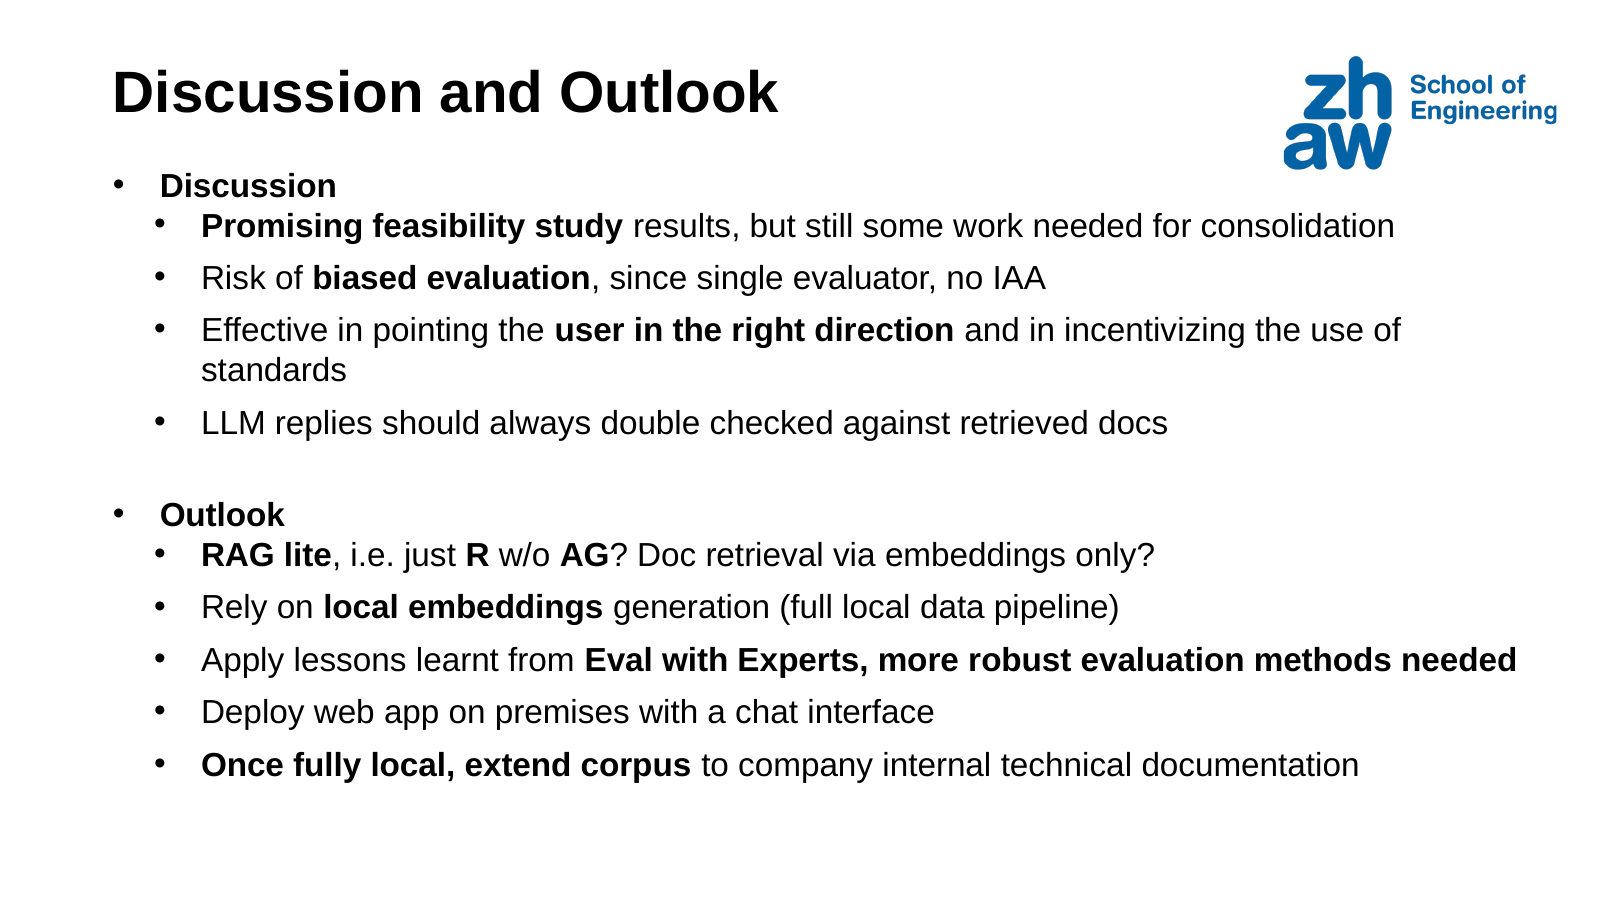

# Discussion and Outlook
Discussion
Promising feasibility study results, but still some work needed for consolidation
Risk of biased evaluation, since single evaluator, no IAA
Effective in pointing the user in the right direction and in incentivizing the use of standards
LLM replies should always double checked against retrieved docs

Outlook
RAG lite, i.e. just R w/o AG? Doc retrieval via embeddings only?
Rely on local embeddings generation (full local data pipeline)
Apply lessons learnt from Eval with Experts, more robust evaluation methods needed
Deploy web app on premises with a chat interface
Once fully local, extend corpus to company internal technical documentation